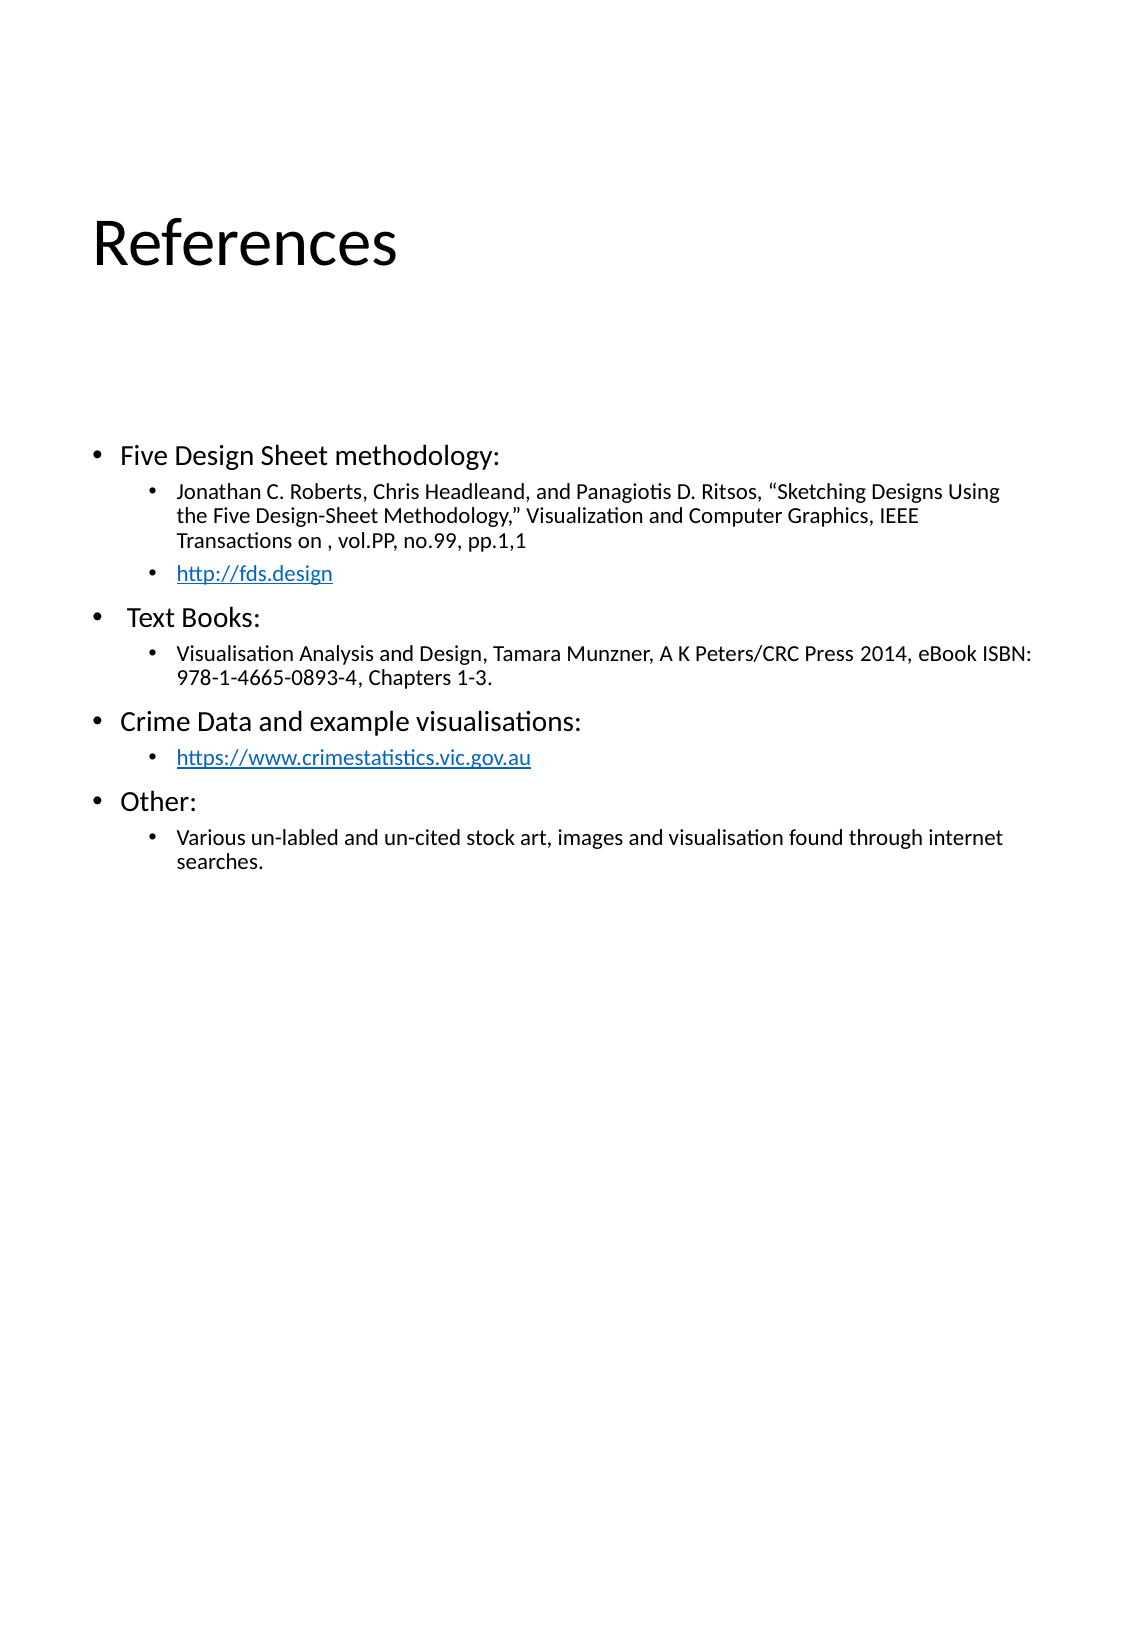

# References
Five Design Sheet methodology:
Jonathan C. Roberts, Chris Headleand, and Panagiotis D. Ritsos, “Sketching Designs Using the Five Design-Sheet Methodology,” Visualization and Computer Graphics, IEEE Transactions on , vol.PP, no.99, pp.1,1
http://fds.design
 Text Books:
Visualisation Analysis and Design, Tamara Munzner, A K Peters/CRC Press 2014, eBook ISBN: 978-1-4665-0893-4, Chapters 1-3.
Crime Data and example visualisations:
https://www.crimestatistics.vic.gov.au
Other:
Various un-labled and un-cited stock art, images and visualisation found through internet searches.